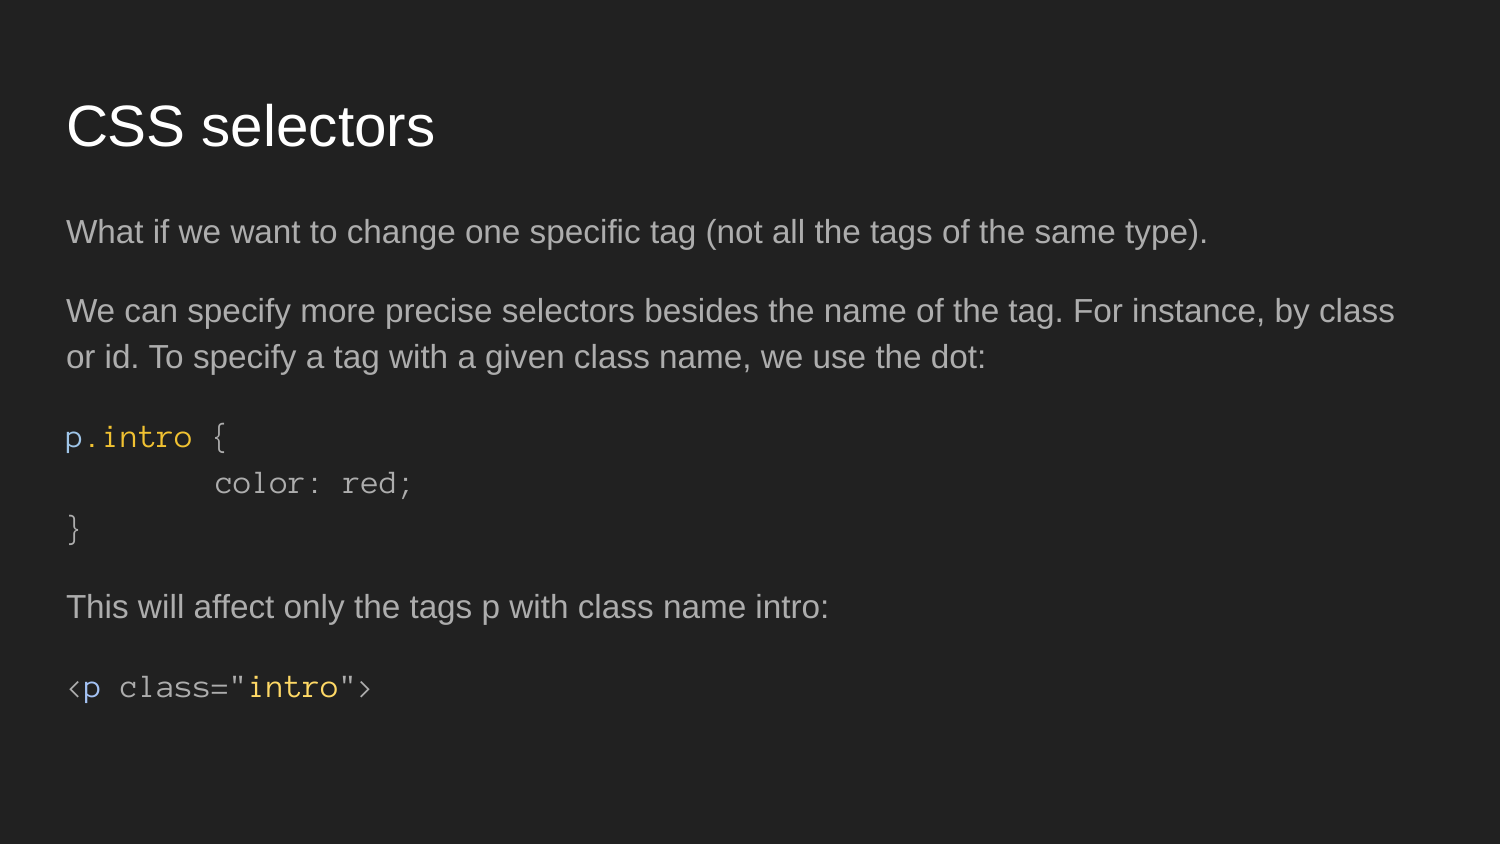

# CSS selectors
What if we want to change one specific tag (not all the tags of the same type).
We can specify more precise selectors besides the name of the tag. For instance, by class or id. To specify a tag with a given class name, we use the dot:
p.intro {
	color: red;
}
This will affect only the tags p with class name intro:
<p class="intro">